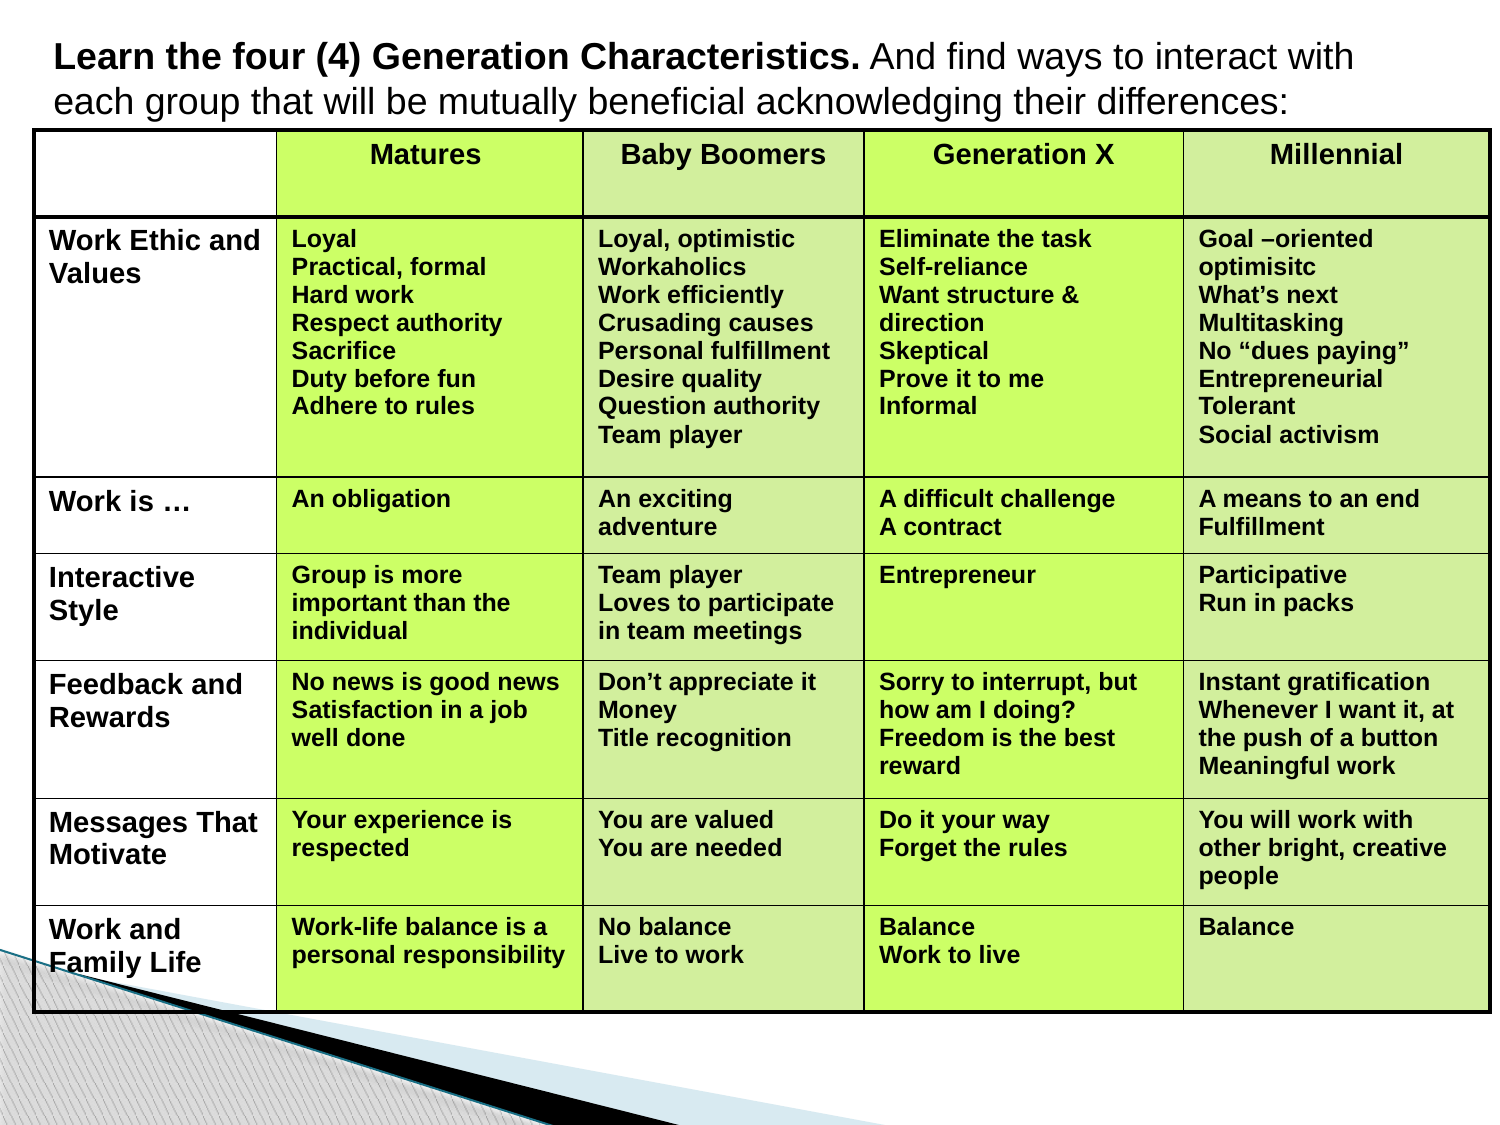

Learn the four (4) Generation Characteristics. And find ways to interact with each group that will be mutually beneficial acknowledging their differences:
|  | Matures | Baby Boomers | Generation X | Millennial |
| --- | --- | --- | --- | --- |
| Work Ethic and Values | Loyal Practical, formal Hard work Respect authority Sacrifice Duty before fun Adhere to rules | Loyal, optimistic Workaholics Work efficiently Crusading causes Personal fulfillment Desire quality Question authority Team player | Eliminate the task Self-reliance Want structure & direction Skeptical Prove it to me Informal | Goal –oriented optimisitc What’s next Multitasking No “dues paying” Entrepreneurial Tolerant Social activism |
| Work is … | An obligation | An exciting adventure | A difficult challenge A contract | A means to an end Fulfillment |
| Interactive Style | Group is more important than the individual | Team player Loves to participate in team meetings | Entrepreneur | Participative Run in packs |
| Feedback and Rewards | No news is good news Satisfaction in a job well done | Don’t appreciate it Money Title recognition | Sorry to interrupt, but how am I doing? Freedom is the best reward | Instant gratification Whenever I want it, at the push of a button Meaningful work |
| Messages That Motivate | Your experience is respected | You are valued You are needed | Do it your way Forget the rules | You will work with other bright, creative people |
| Work and Family Life | Work-life balance is a personal responsibility | No balance Live to work | Balance Work to live | Balance |

Gen "X"